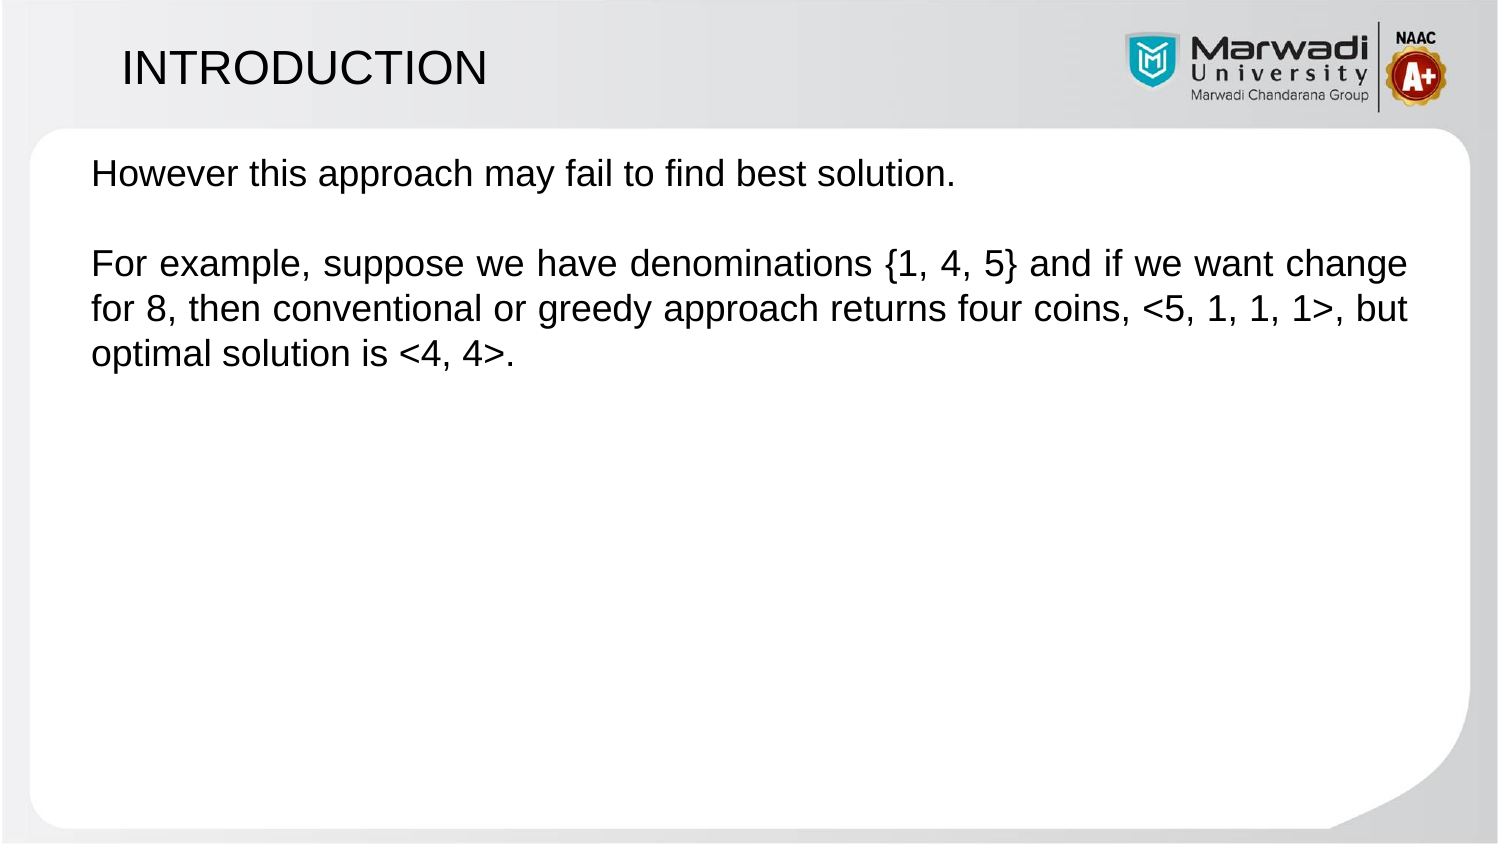

INTRODUCTION
However this approach may fail to find best solution.

For example, suppose we have denominations {1, 4, 5} and if we want change for 8, then conventional or greedy approach returns four coins, <5, 1, 1, 1>, but optimal solution is <4, 4>.